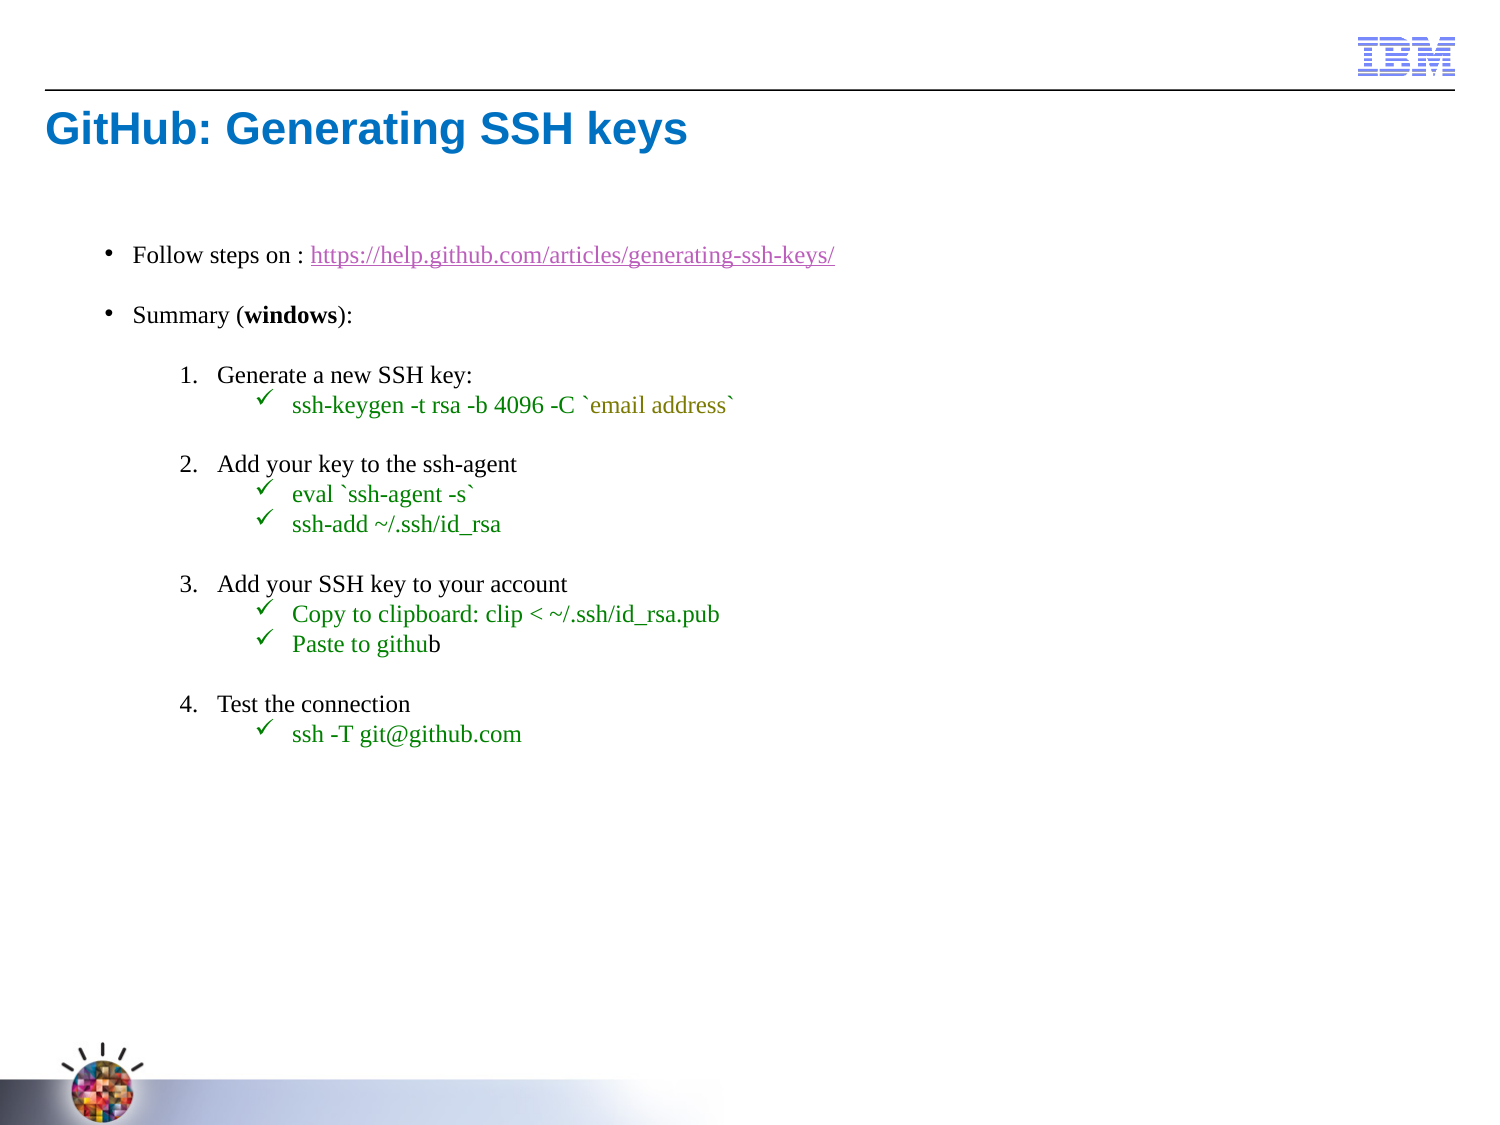

GitHub: Generating SSH keys
Follow steps on : https://help.github.com/articles/generating-ssh-keys/

Summary (windows):

Generate a new SSH key:
ssh-keygen -t rsa -b 4096 -C `email address`

Add your key to the ssh-agent
eval `ssh-agent -s`
ssh-add ~/.ssh/id_rsa

Add your SSH key to your account
Copy to clipboard: clip < ~/.ssh/id_rsa.pub
Paste to github

Test the connection
ssh -T git@github.com